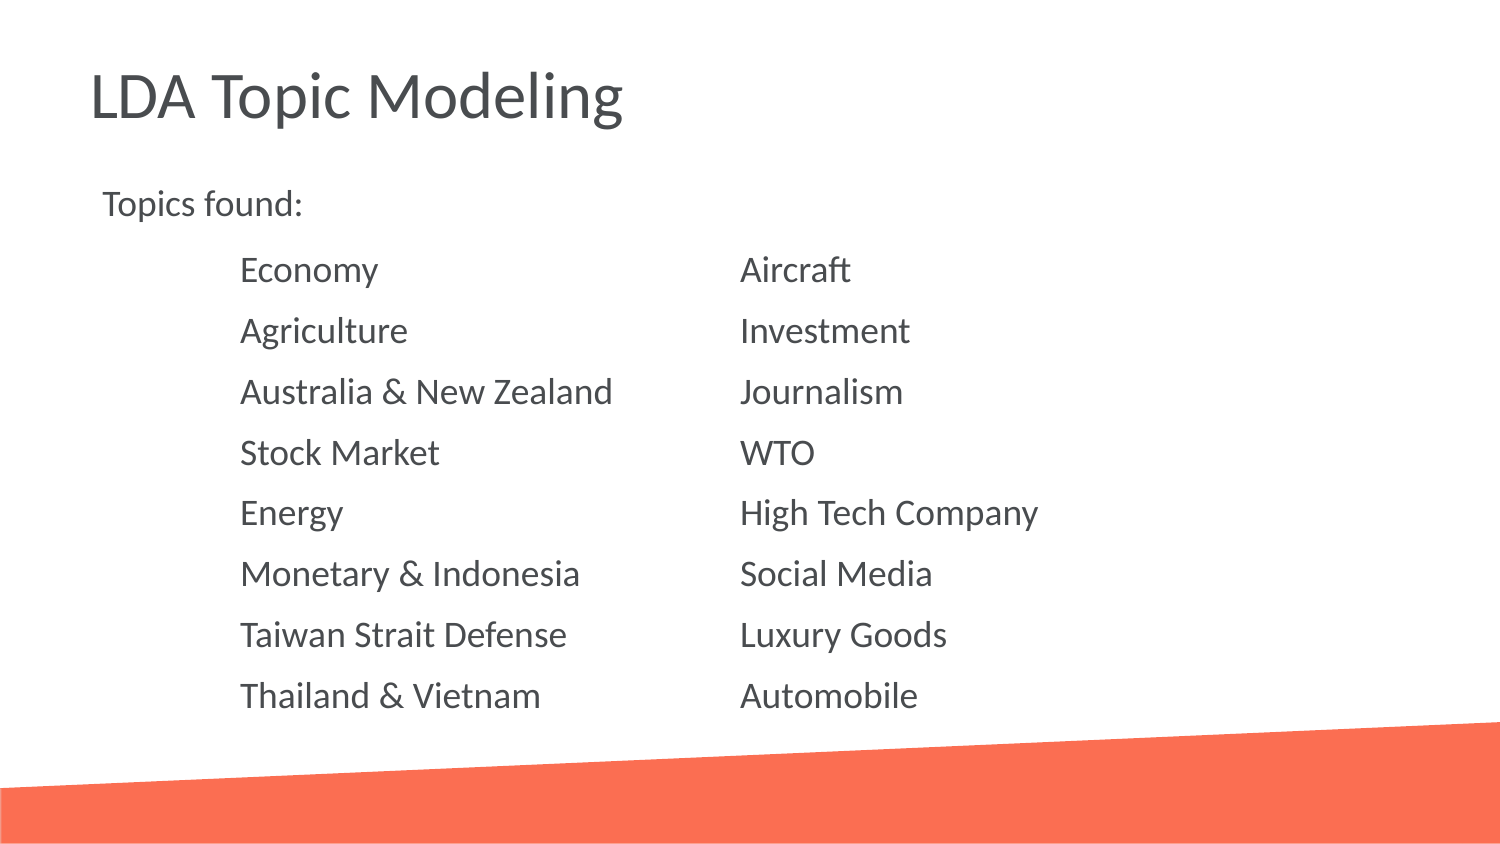

# LDA Topic Modeling
Topics found:
| Economy | Aircraft |
| --- | --- |
| Agriculture | Investment |
| Australia & New Zealand | Journalism |
| Stock Market | WTO |
| Energy | High Tech Company |
| Monetary & Indonesia | Social Media |
| Taiwan Strait Defense | Luxury Goods |
| Thailand & Vietnam | Automobile |